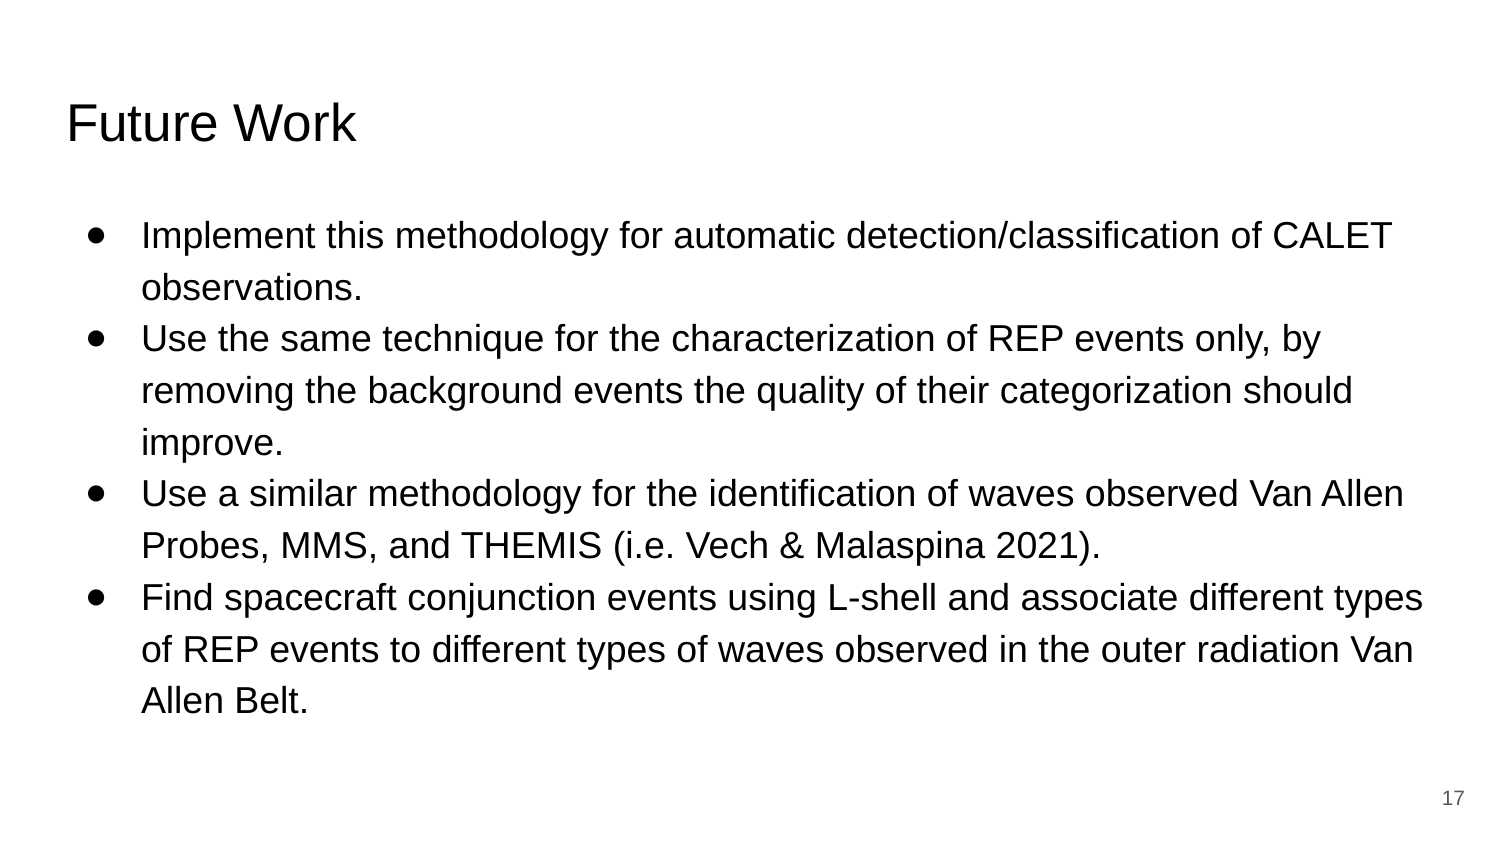

# Future Work
Implement this methodology for automatic detection/classification of CALET observations.
Use the same technique for the characterization of REP events only, by removing the background events the quality of their categorization should improve.
Use a similar methodology for the identification of waves observed Van Allen Probes, MMS, and THEMIS (i.e. Vech & Malaspina 2021).
Find spacecraft conjunction events using L-shell and associate different types of REP events to different types of waves observed in the outer radiation Van Allen Belt.
17